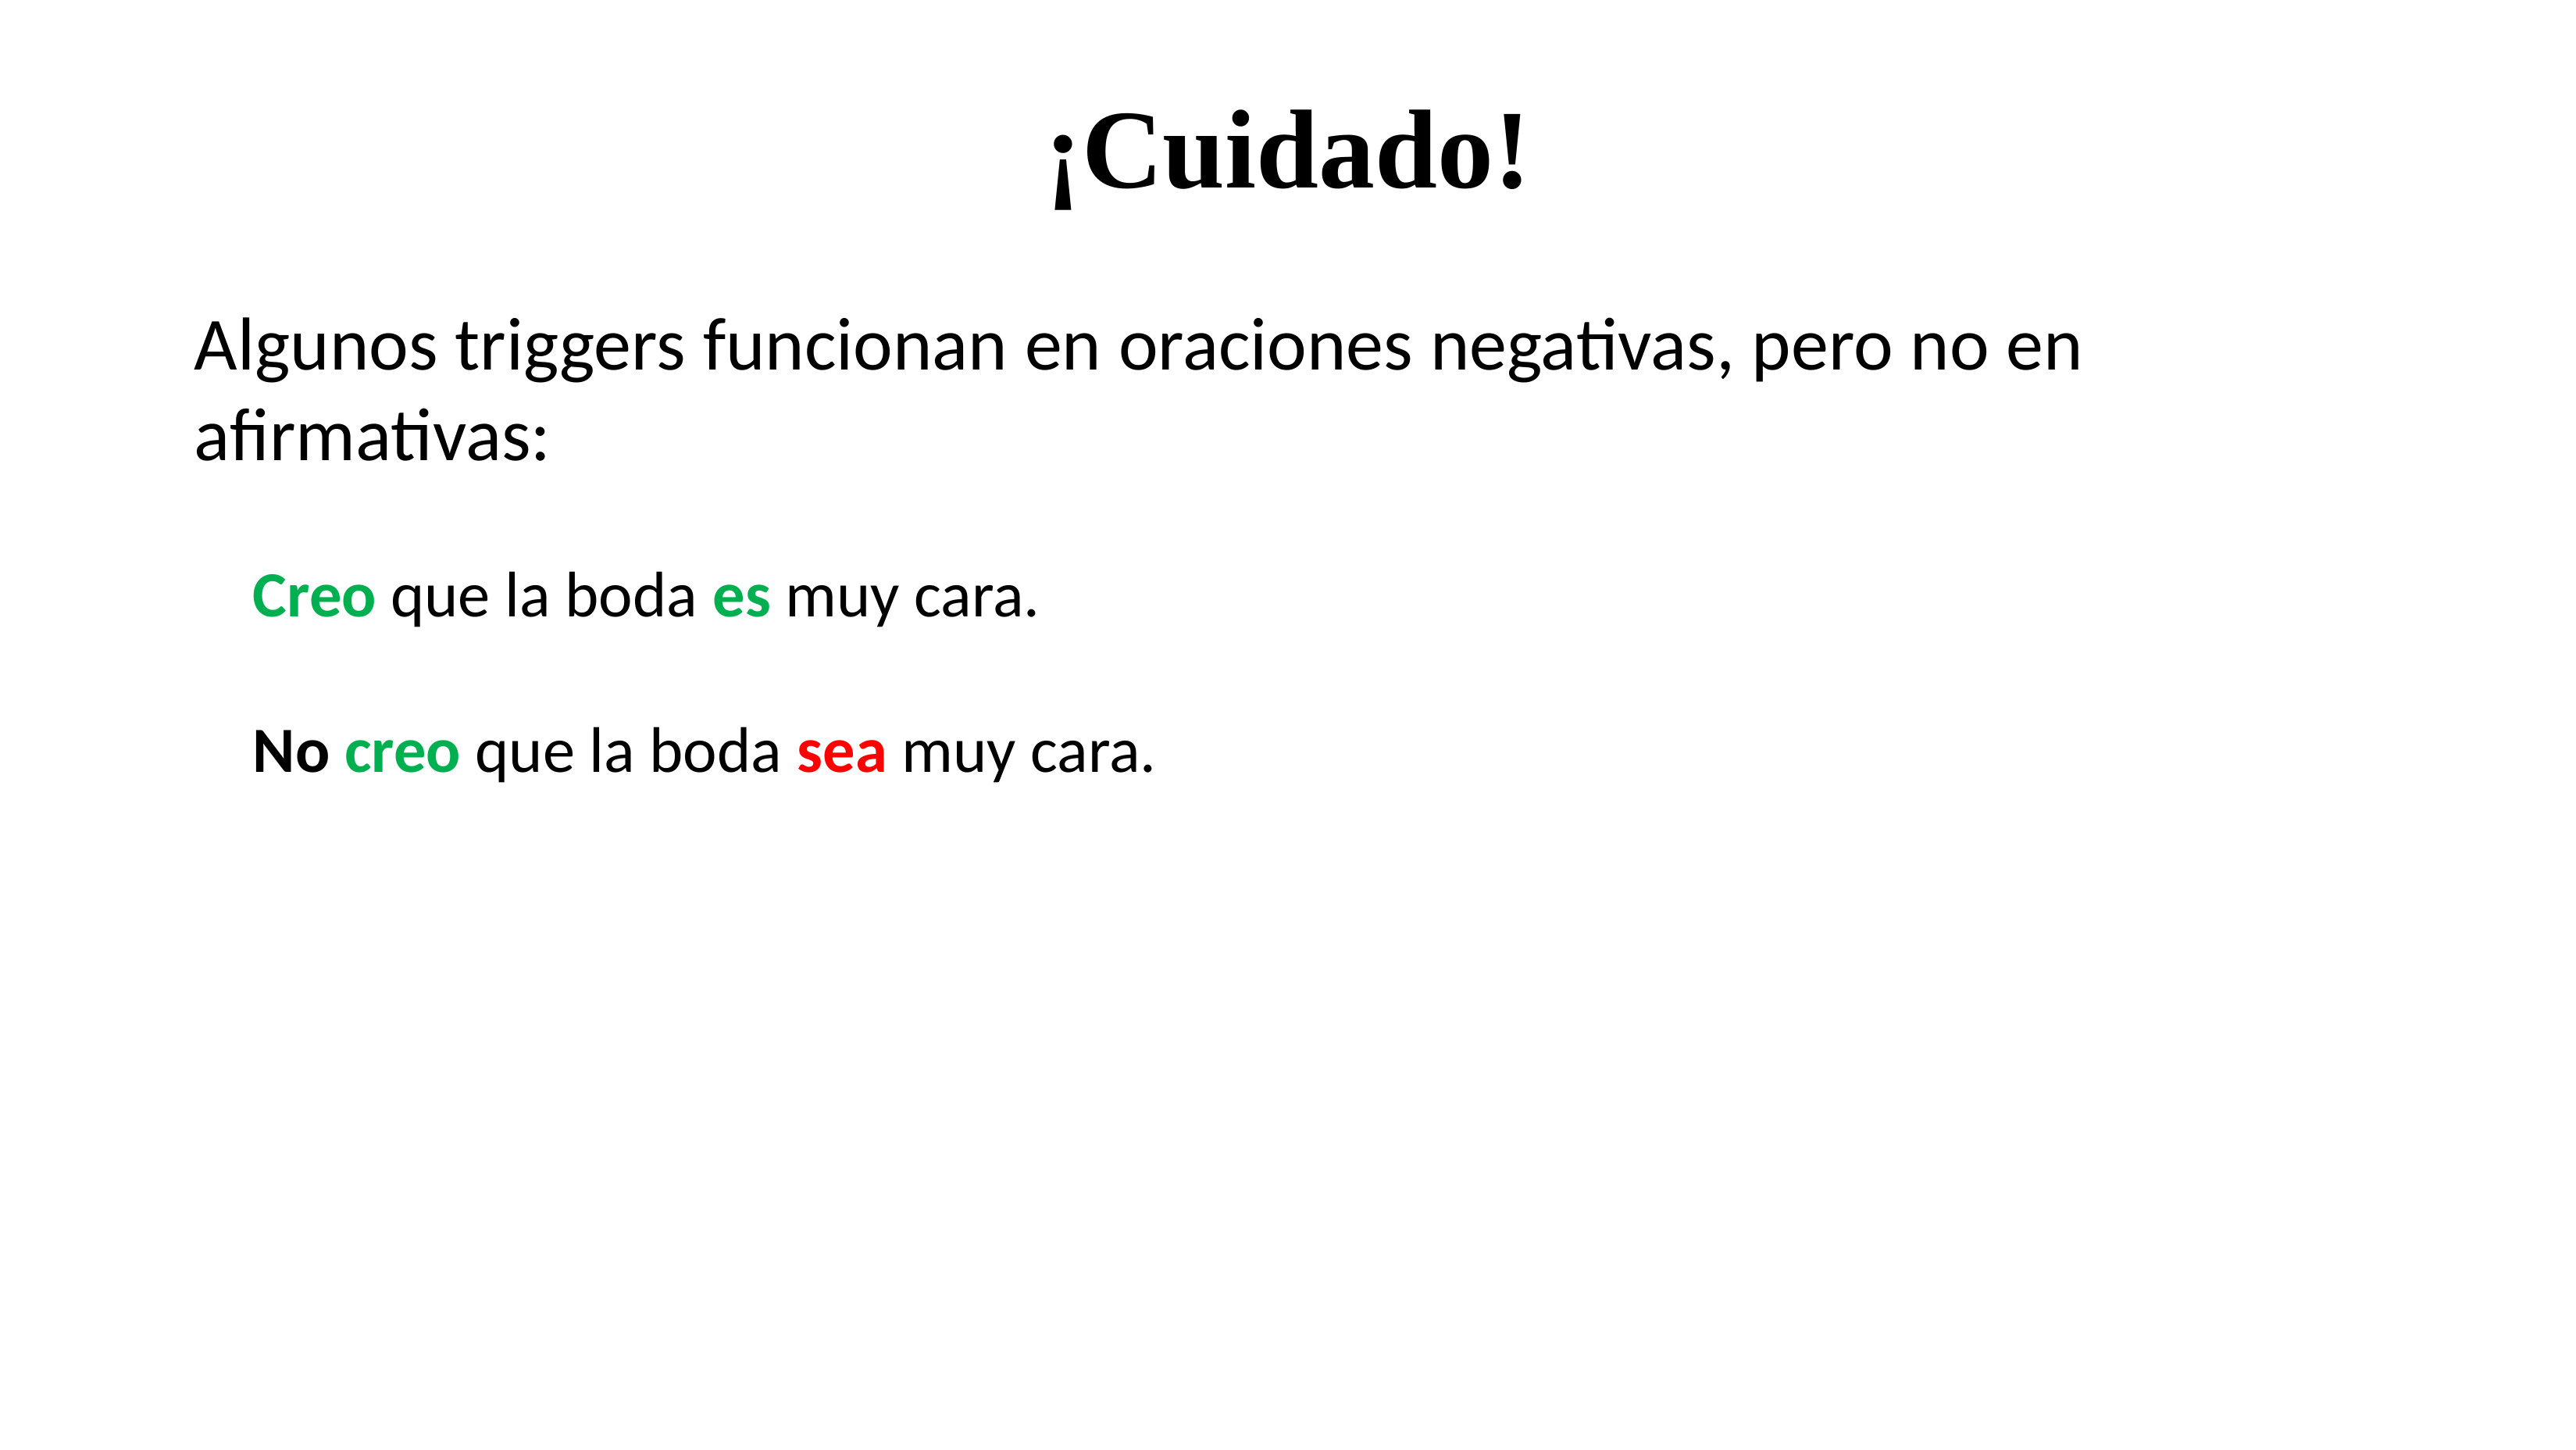

# ¡Cuidado!
Algunos triggers funcionan en oraciones negativas, pero no en afirmativas:

Creo que la boda es muy cara.

No creo que la boda sea muy cara.